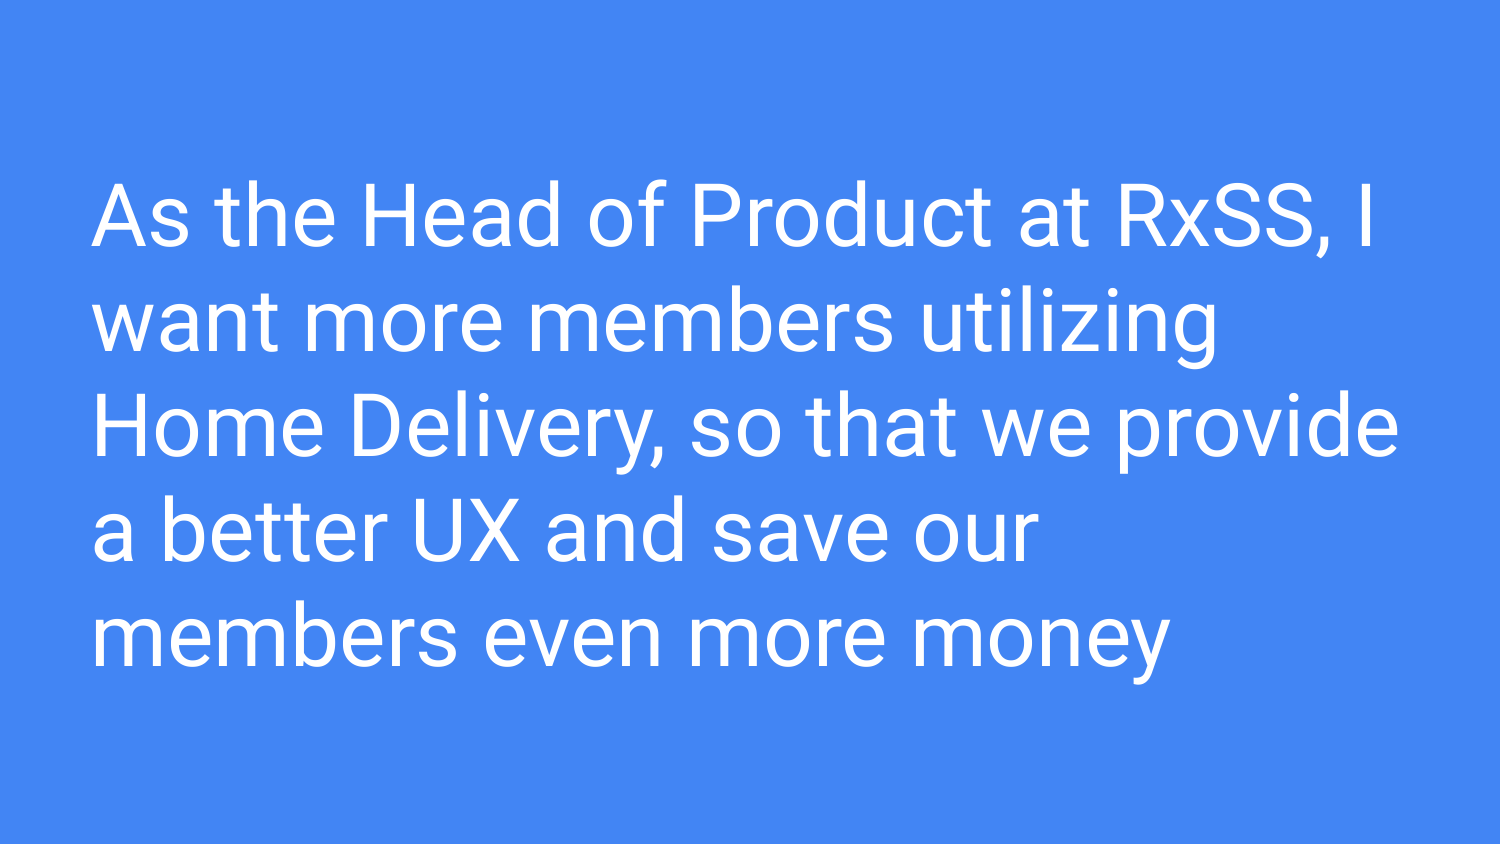

# As the Head of Product at RxSS, I want more members utilizing Home Delivery, so that we provide a better UX and save our members even more money